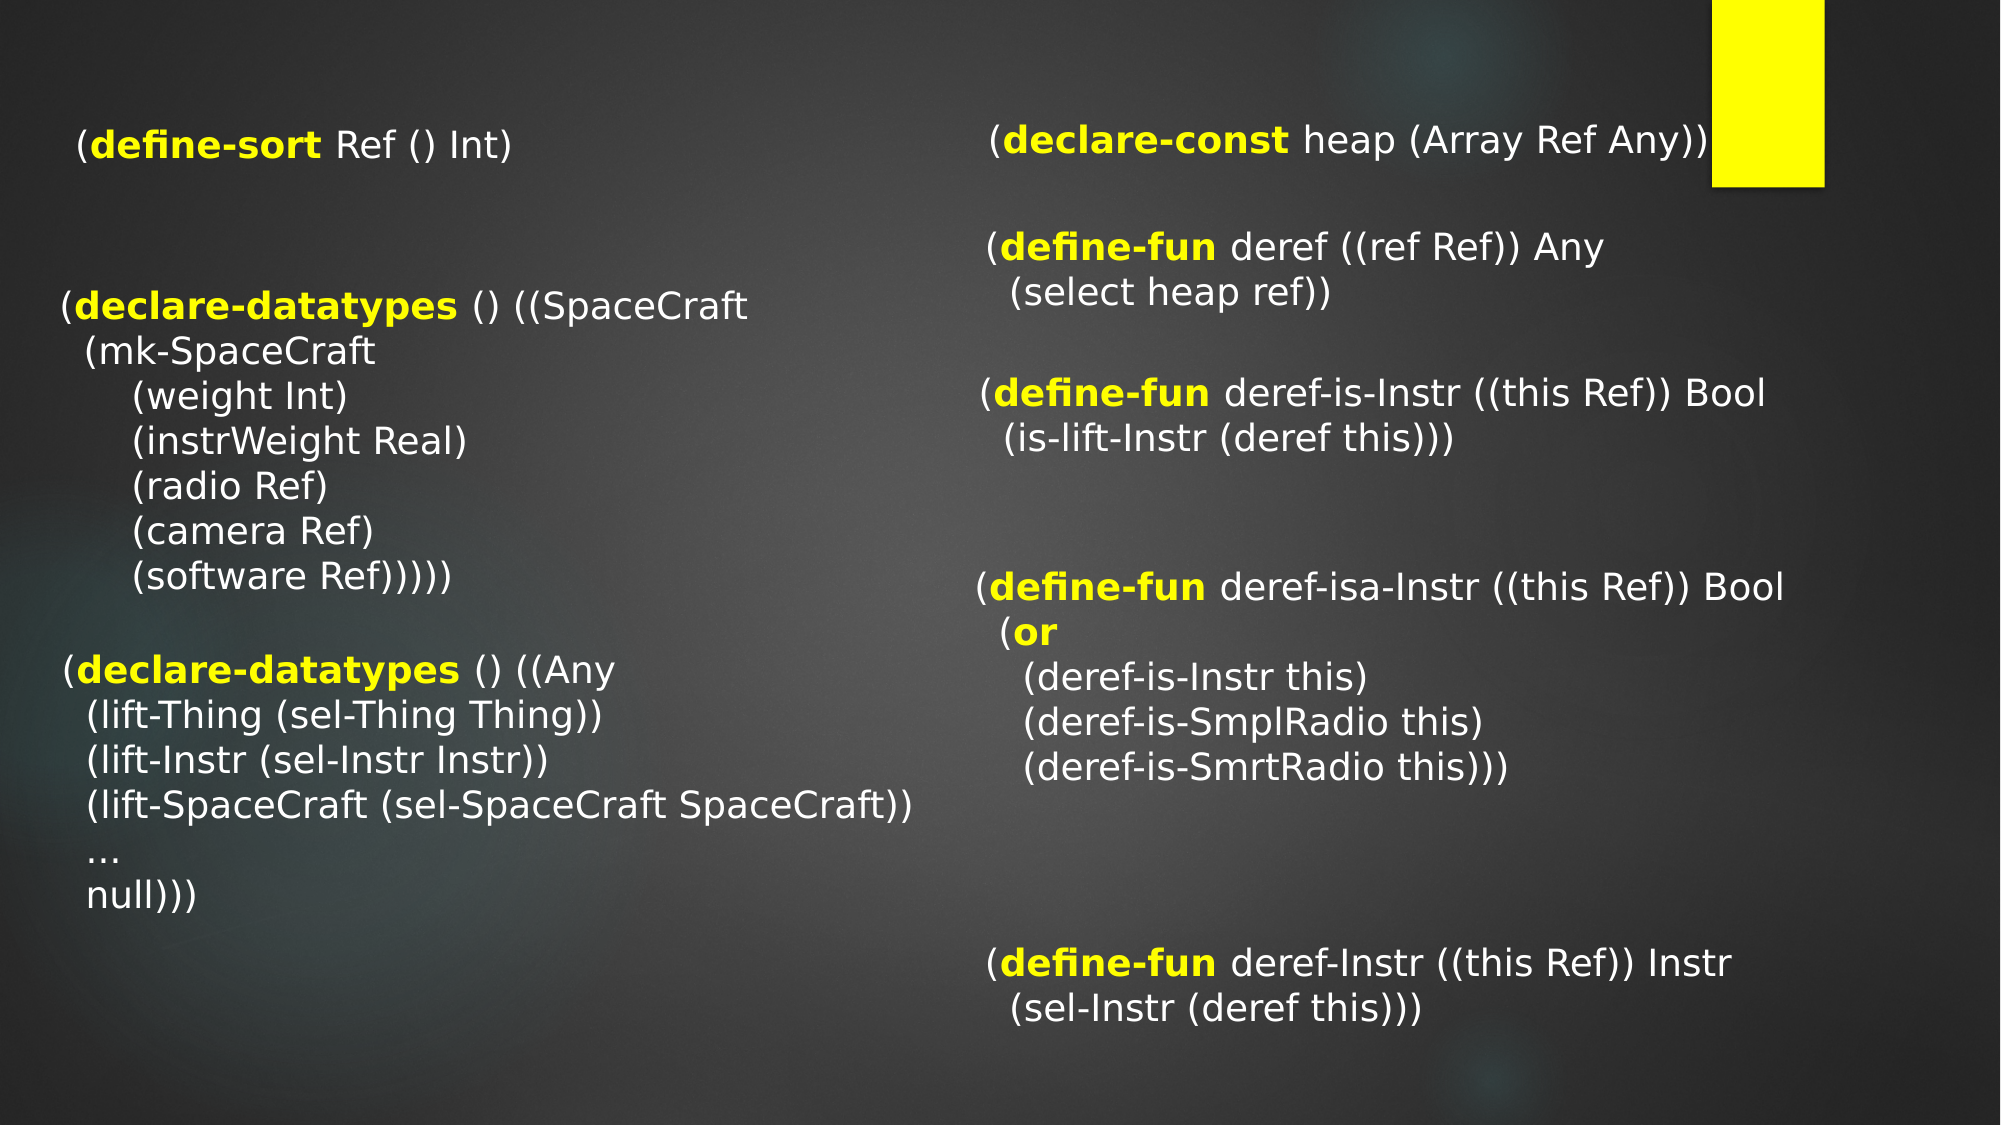

(declare-const heap (Array Ref Any))
(define-sort Ref () Int)
(define-fun deref ((ref Ref)) Any
  (select heap ref))
(declare-datatypes () ((SpaceCraft
  (mk-SpaceCraft
      (weight Int)
      (instrWeight Real)
      (radio Ref)
      (camera Ref)
      (software Ref)))))
(define-fun deref-is-Instr ((this Ref)) Bool
  (is-lift-Instr (deref this)))
(define-fun deref-isa-Instr ((this Ref)) Bool
  (or
    (deref-is-Instr this)
    (deref-is-SmplRadio this)
    (deref-is-SmrtRadio this)))
(declare-datatypes () ((Any
  (lift-Thing (sel-Thing Thing))
  (lift-Instr (sel-Instr Instr))
  (lift-SpaceCraft (sel-SpaceCraft SpaceCraft))
  ...
  null)))
(define-fun deref-Instr ((this Ref)) Instr
  (sel-Instr (deref this)))